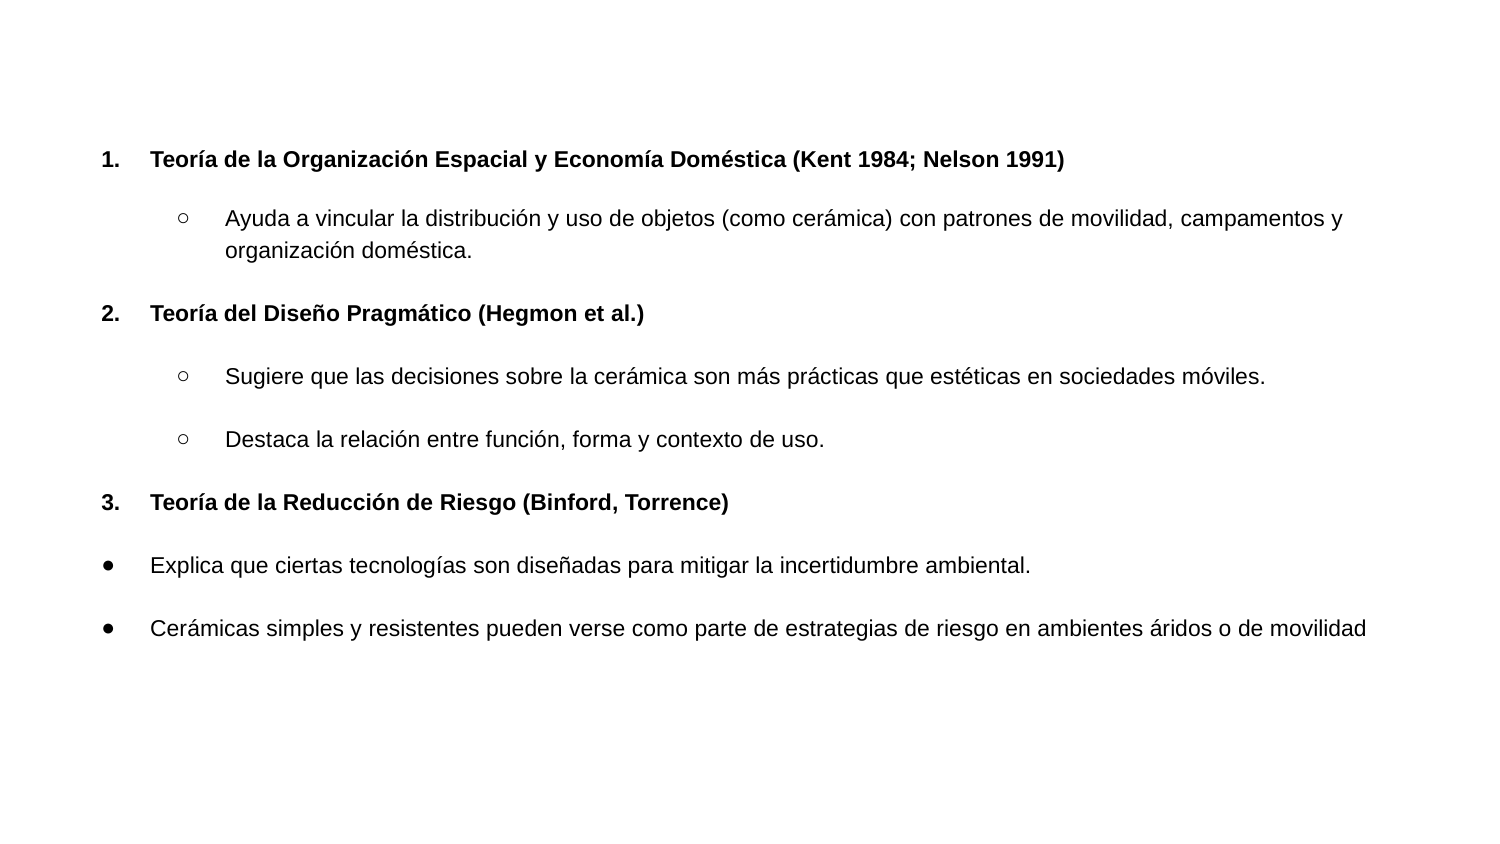

Teoría de la Organización Espacial y Economía Doméstica (Kent 1984; Nelson 1991)
Ayuda a vincular la distribución y uso de objetos (como cerámica) con patrones de movilidad, campamentos y organización doméstica.
Teoría del Diseño Pragmático (Hegmon et al.)
Sugiere que las decisiones sobre la cerámica son más prácticas que estéticas en sociedades móviles.
Destaca la relación entre función, forma y contexto de uso.
Teoría de la Reducción de Riesgo (Binford, Torrence)
Explica que ciertas tecnologías son diseñadas para mitigar la incertidumbre ambiental.
Cerámicas simples y resistentes pueden verse como parte de estrategias de riesgo en ambientes áridos o de movilidad